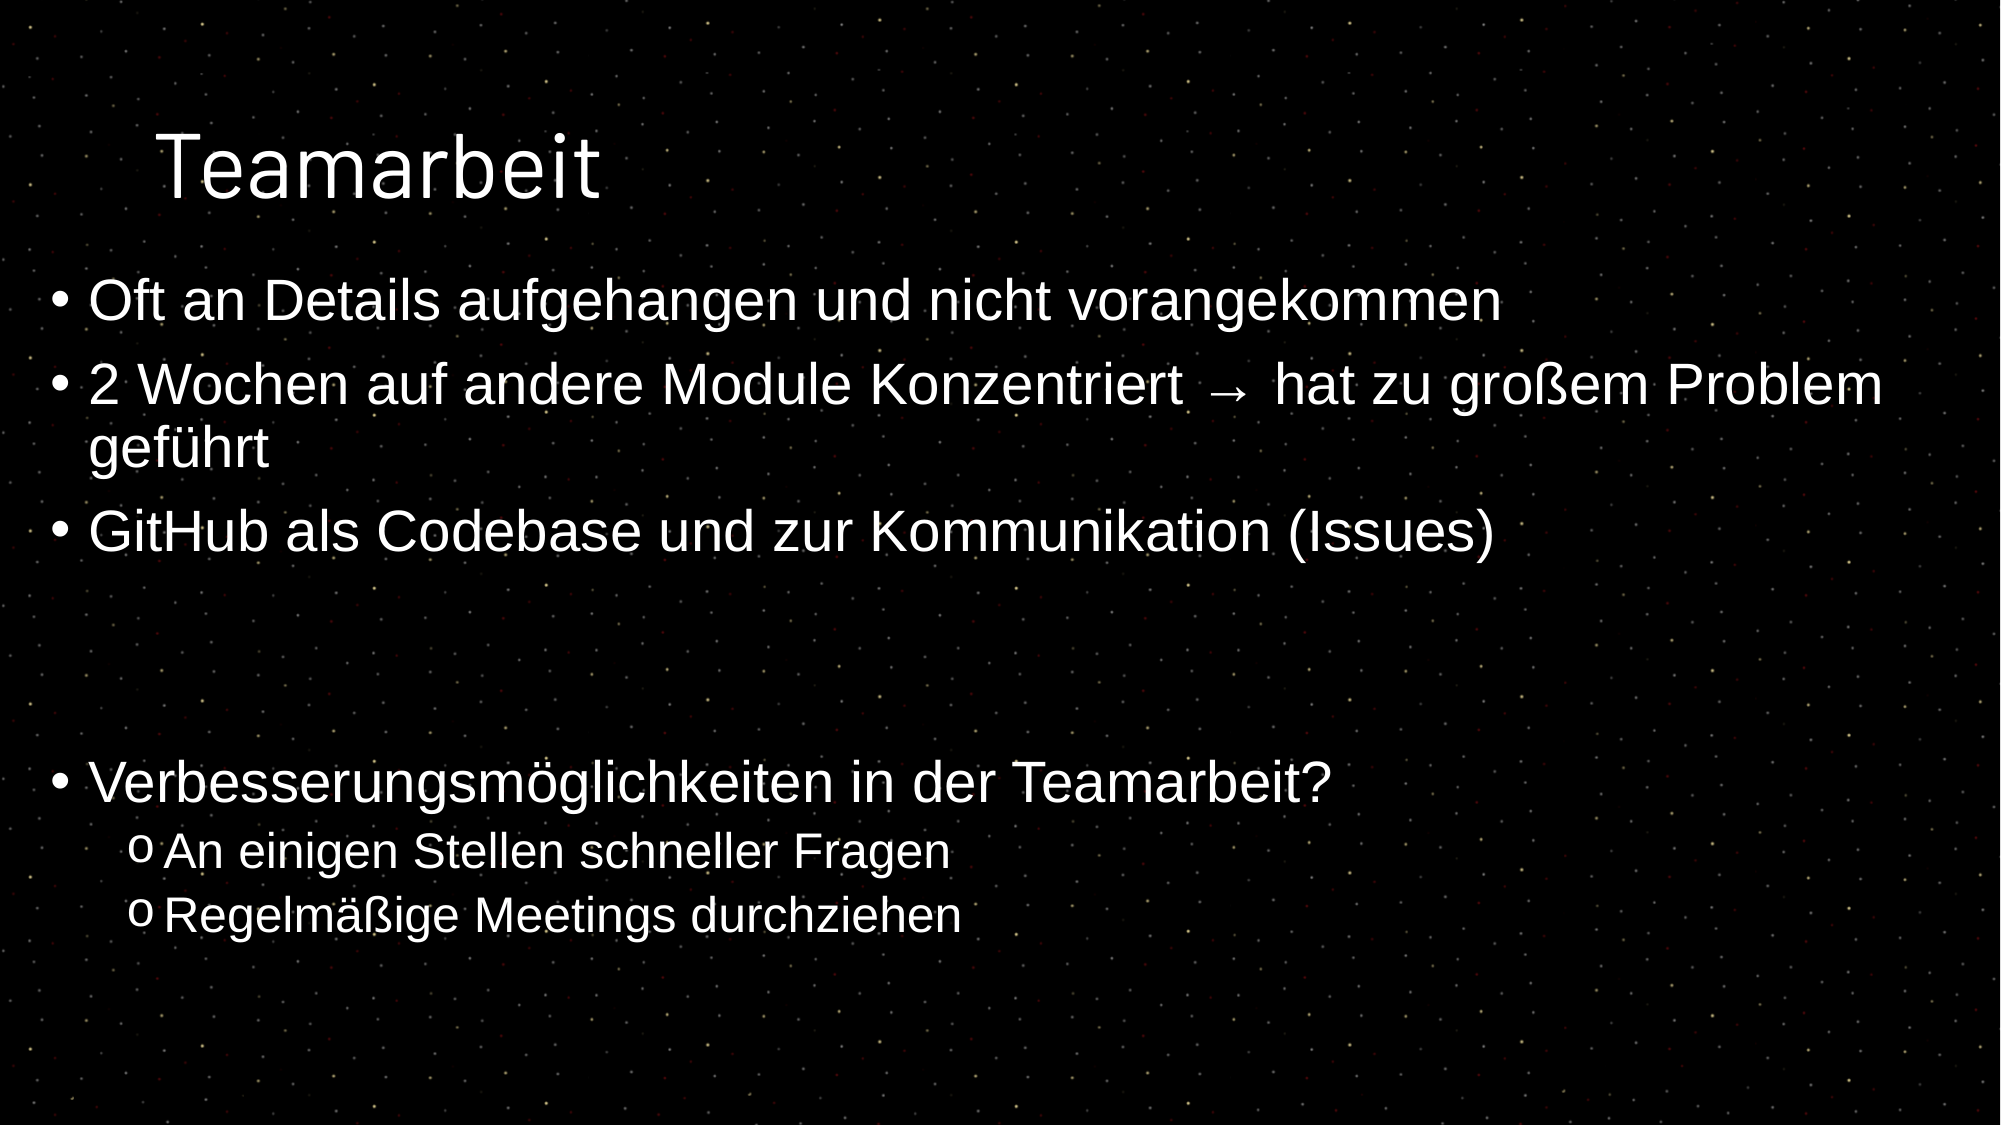

# Teamarbeit
Oft an Details aufgehangen und nicht vorangekommen
2 Wochen auf andere Module Konzentriert → hat zu großem Problem geführt
GitHub als Codebase und zur Kommunikation (Issues)

Verbesserungsmöglichkeiten in der Teamarbeit?
An einigen Stellen schneller Fragen
Regelmäßige Meetings durchziehen